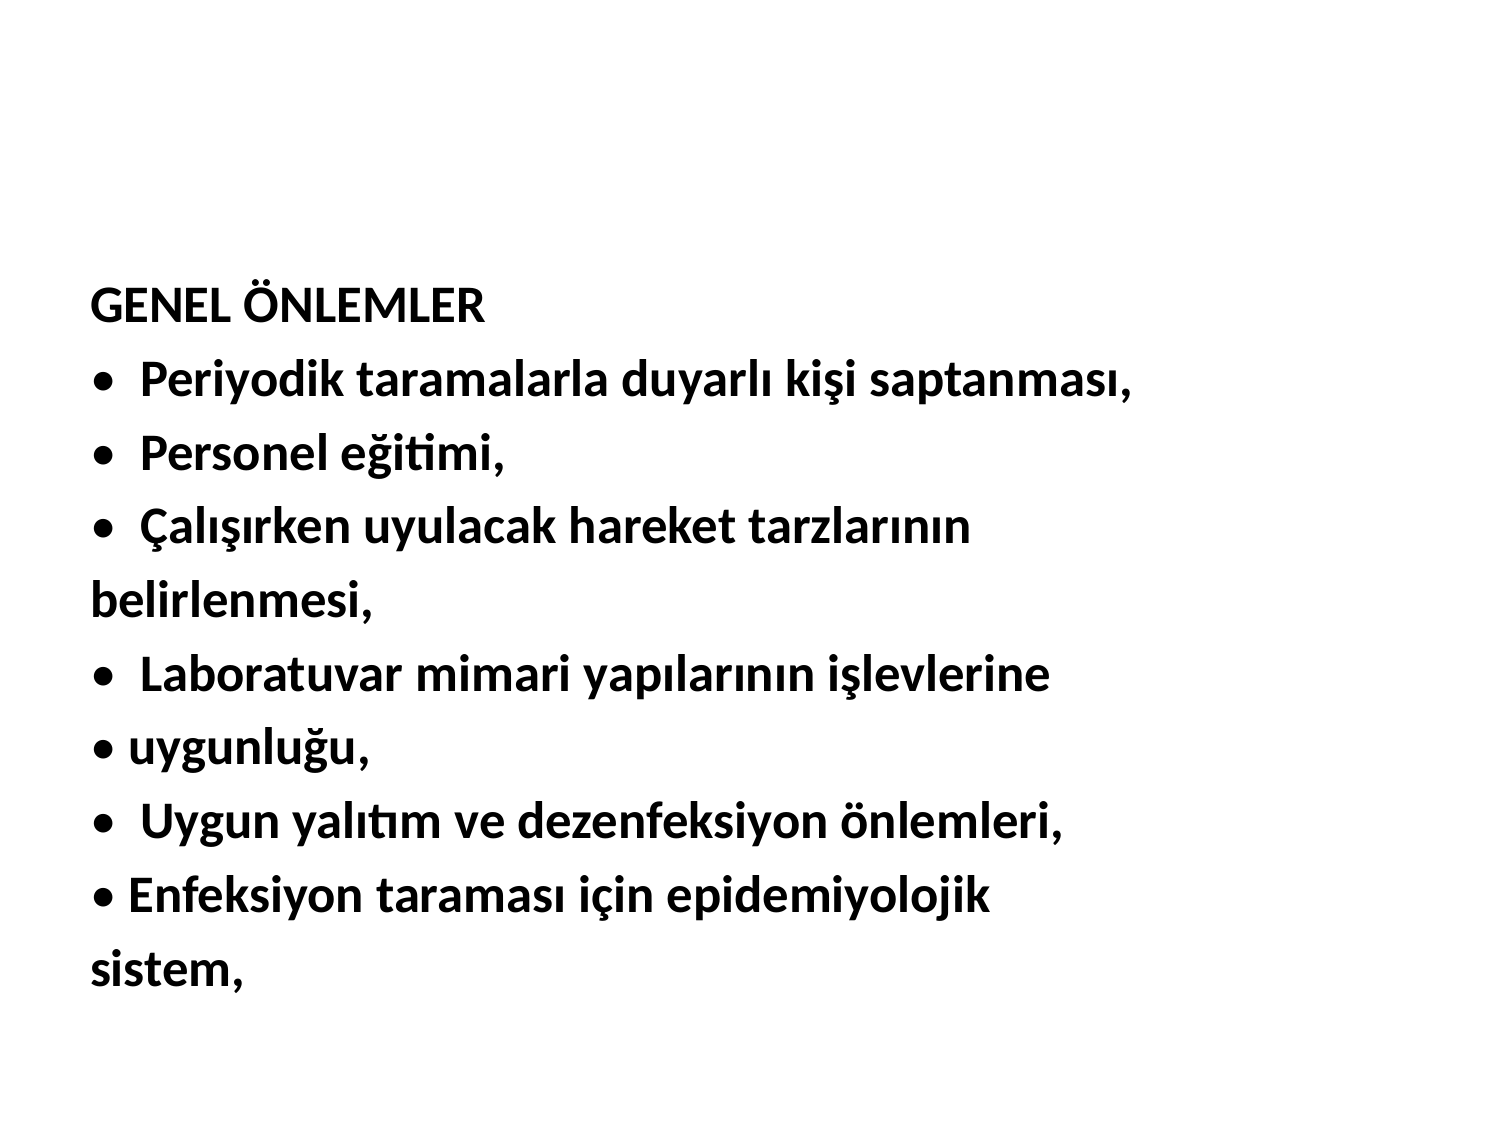

#
GENEL ÖNLEMLER
•  Periyodik taramalarla duyarlı kişi saptanması,
•  Personel eğitimi,
•  Çalışırken uyulacak hareket tarzlarının
belirlenmesi,
•  Laboratuvar mimari yapılarının işlevlerine
• uygunluğu,
•  Uygun yalıtım ve dezenfeksiyon önlemleri,
• Enfeksiyon taraması için epidemiyolojik
sistem,